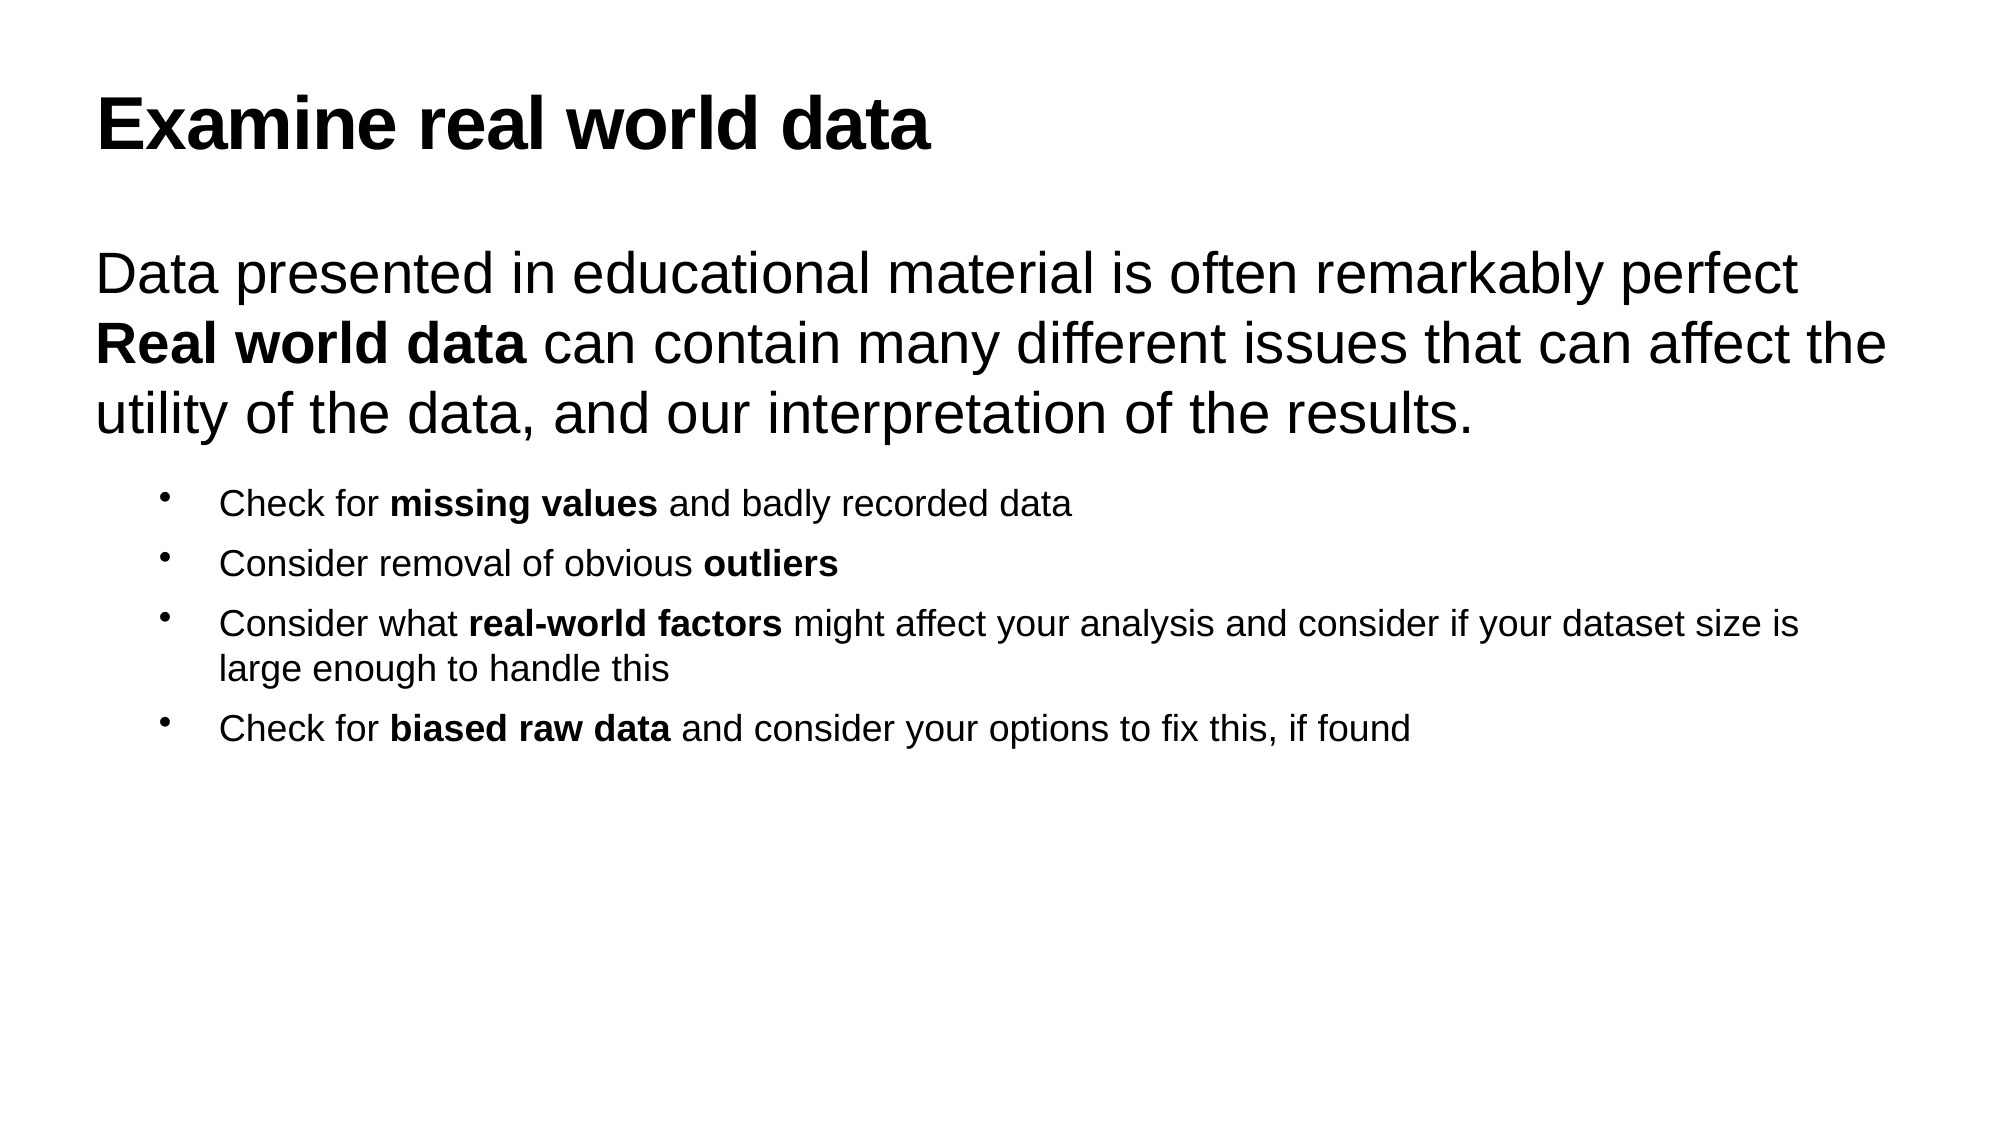

# Examine real world data
Data presented in educational material is often remarkably perfect Real world data can contain many different issues that can affect the utility of the data, and our interpretation of the results.
Check for missing values and badly recorded data
Consider removal of obvious outliers
Consider what real-world factors might affect your analysis and consider if your dataset size is large enough to handle this
Check for biased raw data and consider your options to fix this, if found